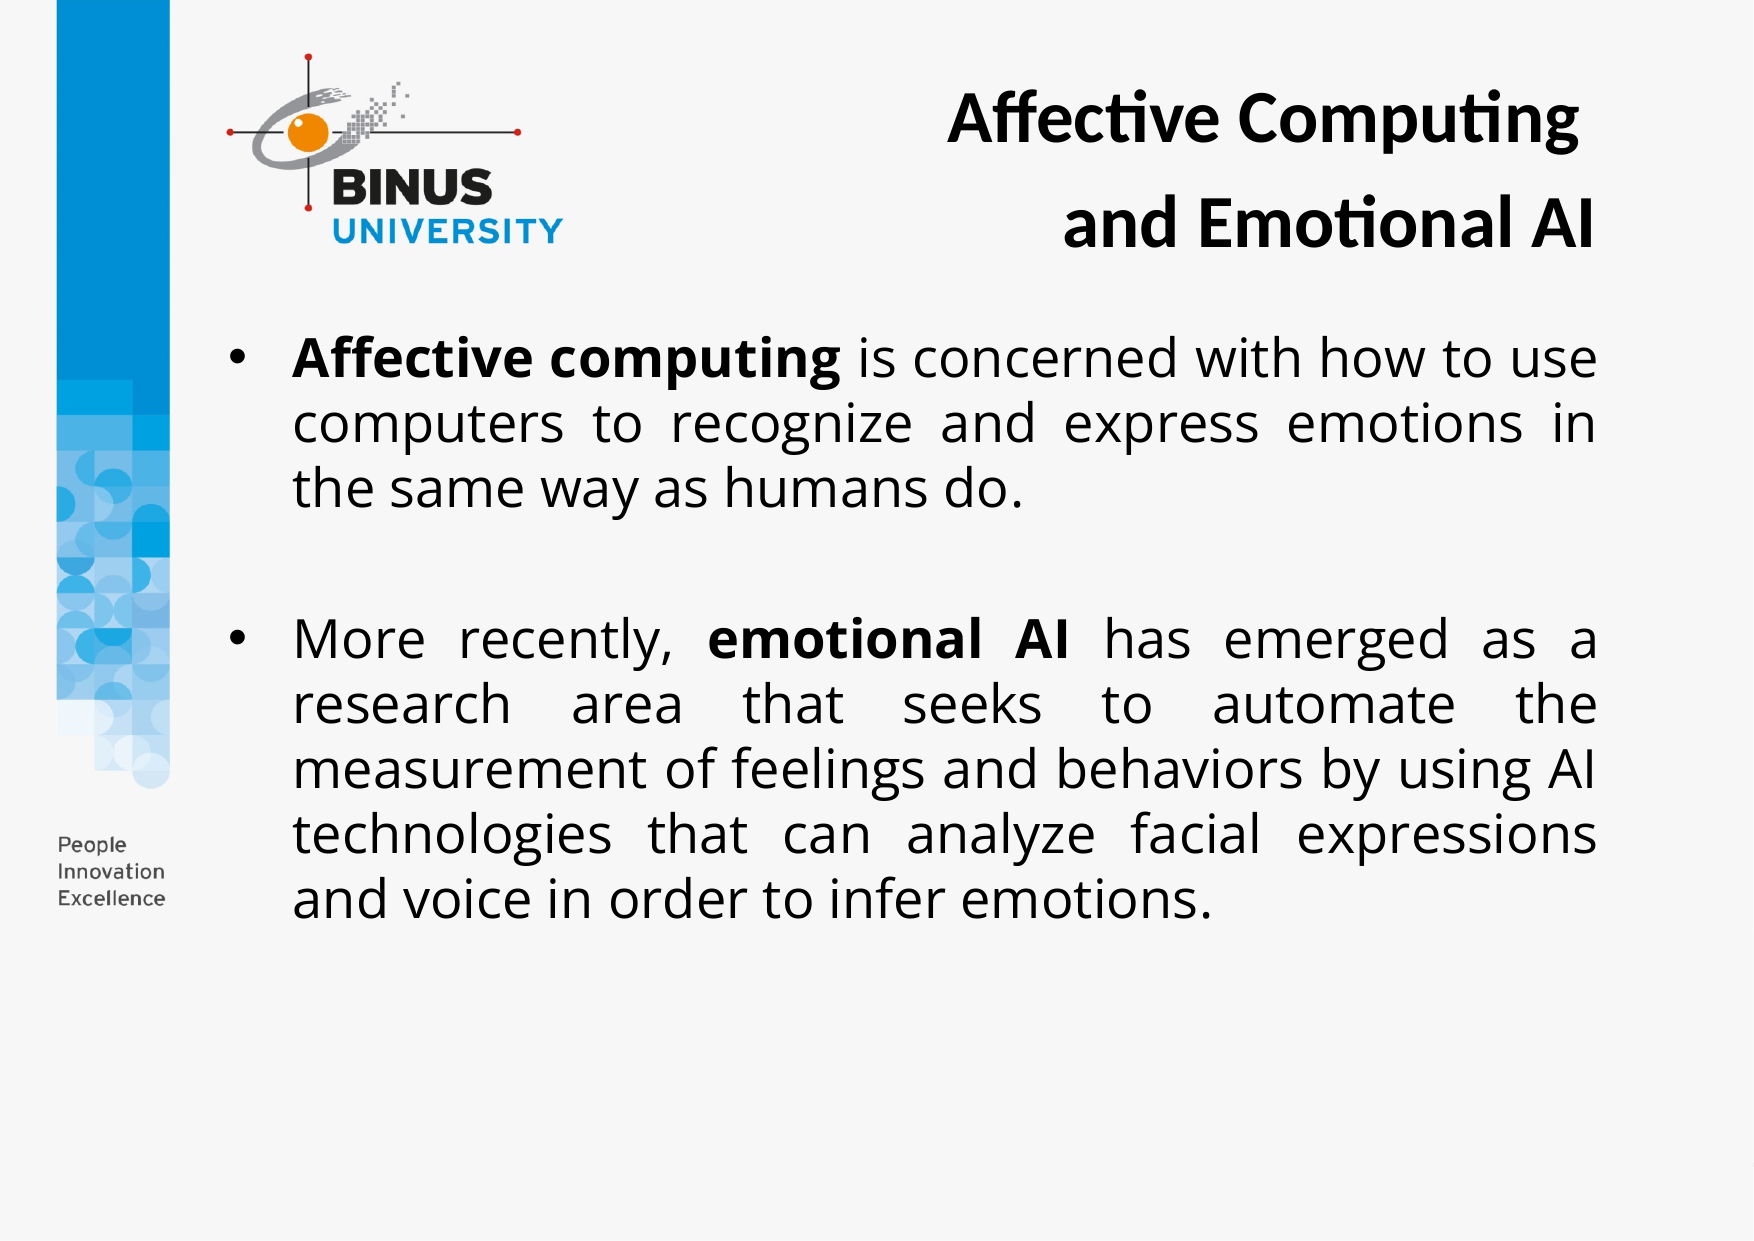

Affective Computing
and Emotional AI
Affective computing is concerned with how to use computers to recognize and express emotions in the same way as humans do.

More recently, emotional AI has emerged as a research area that seeks to automate the measurement of feelings and behaviors by using AI technologies that can analyze facial expressions and voice in order to infer emotions.